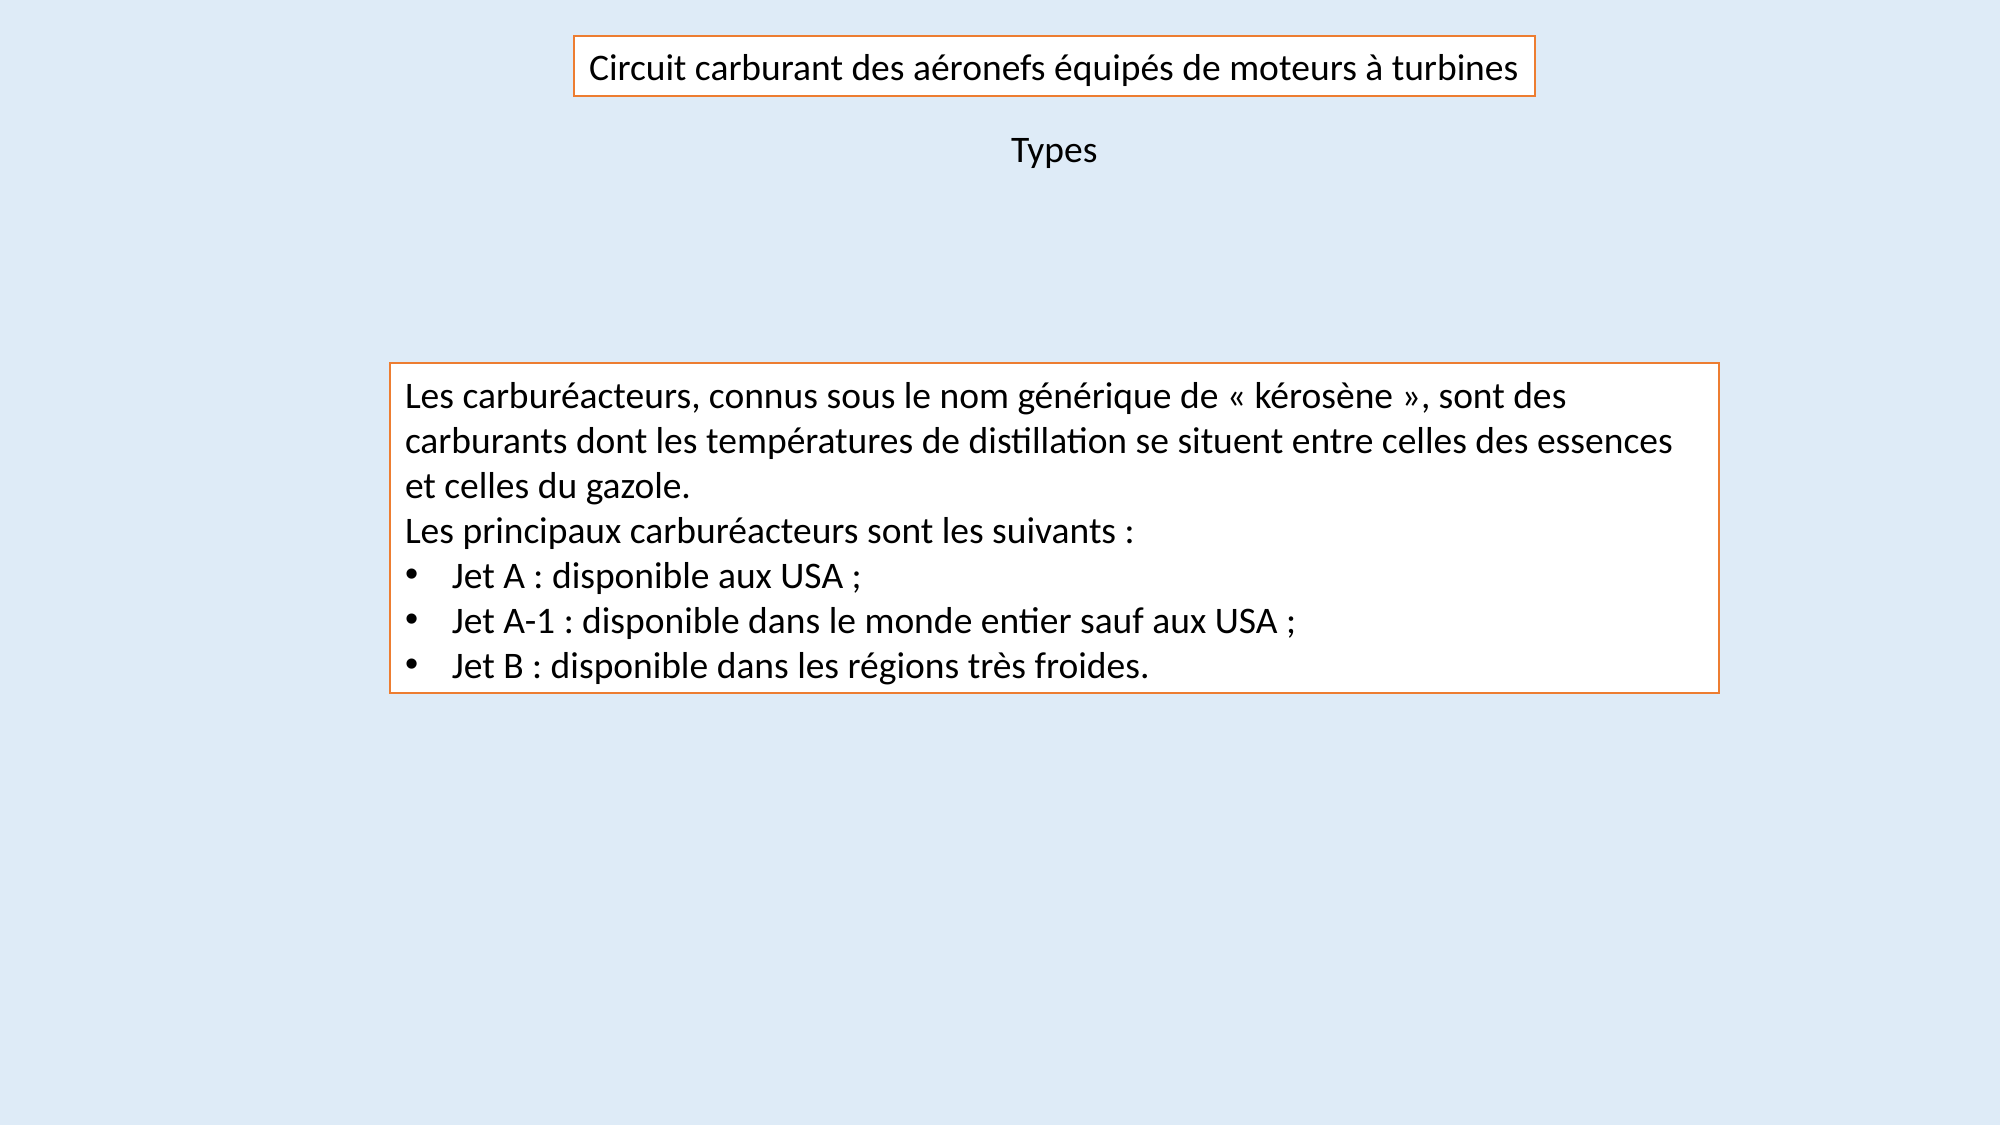

Circuit carburant des aéronefs équipés de moteurs à turbines
Types
Les carburéacteurs, connus sous le nom générique de « kérosène », sont des carburants dont les températures de distillation se situent entre celles des essences et celles du gazole.
Les principaux carburéacteurs sont les suivants :
Jet A : disponible aux USA ;
Jet A-1 : disponible dans le monde entier sauf aux USA ;
Jet B : disponible dans les régions très froides.